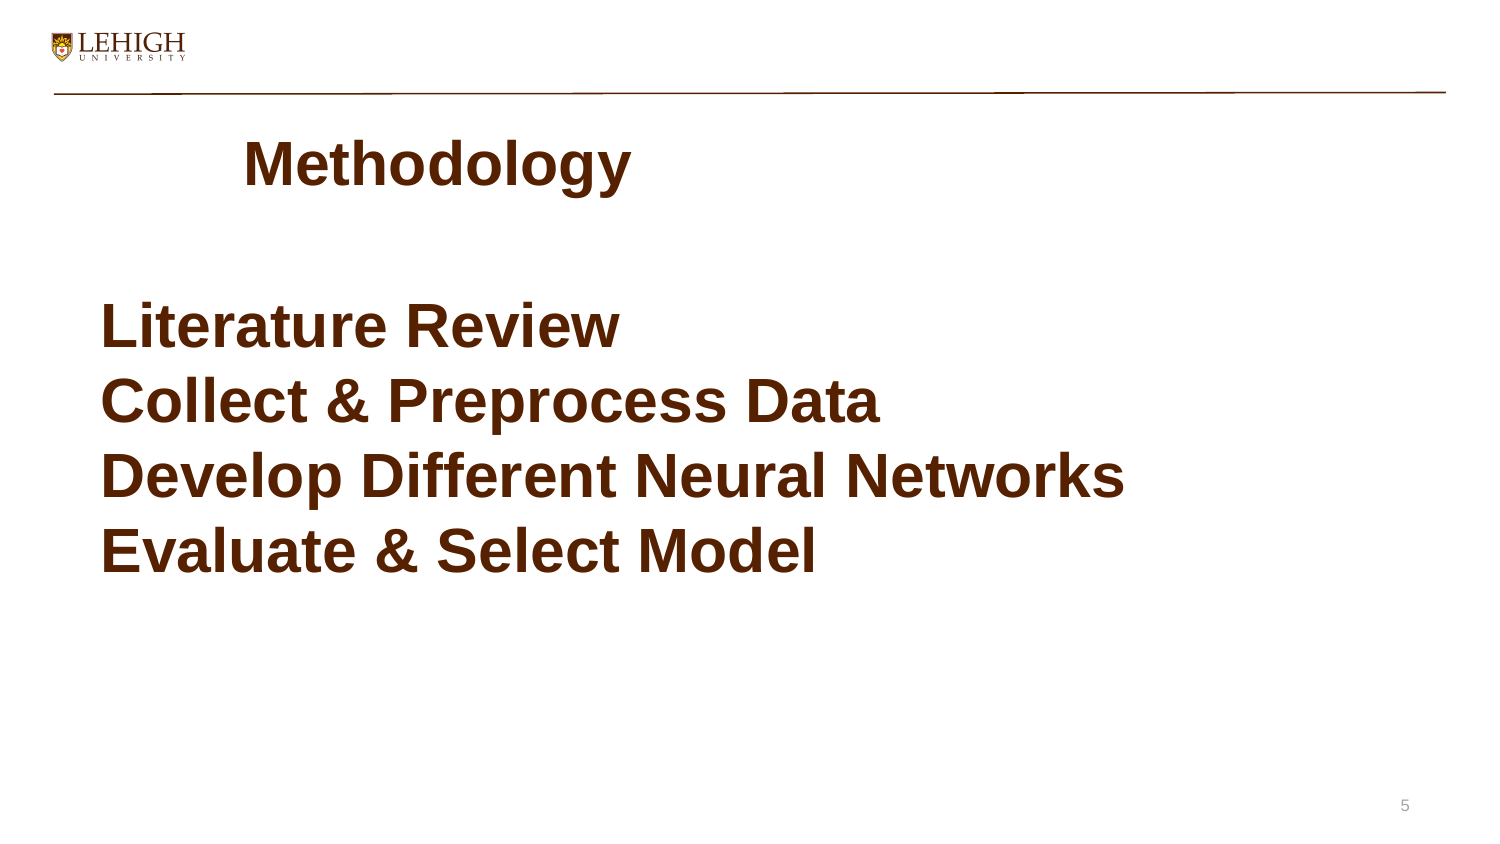

# Methodology
Literature Review
Collect & Preprocess Data
Develop Different Neural Networks
Evaluate & Select Model